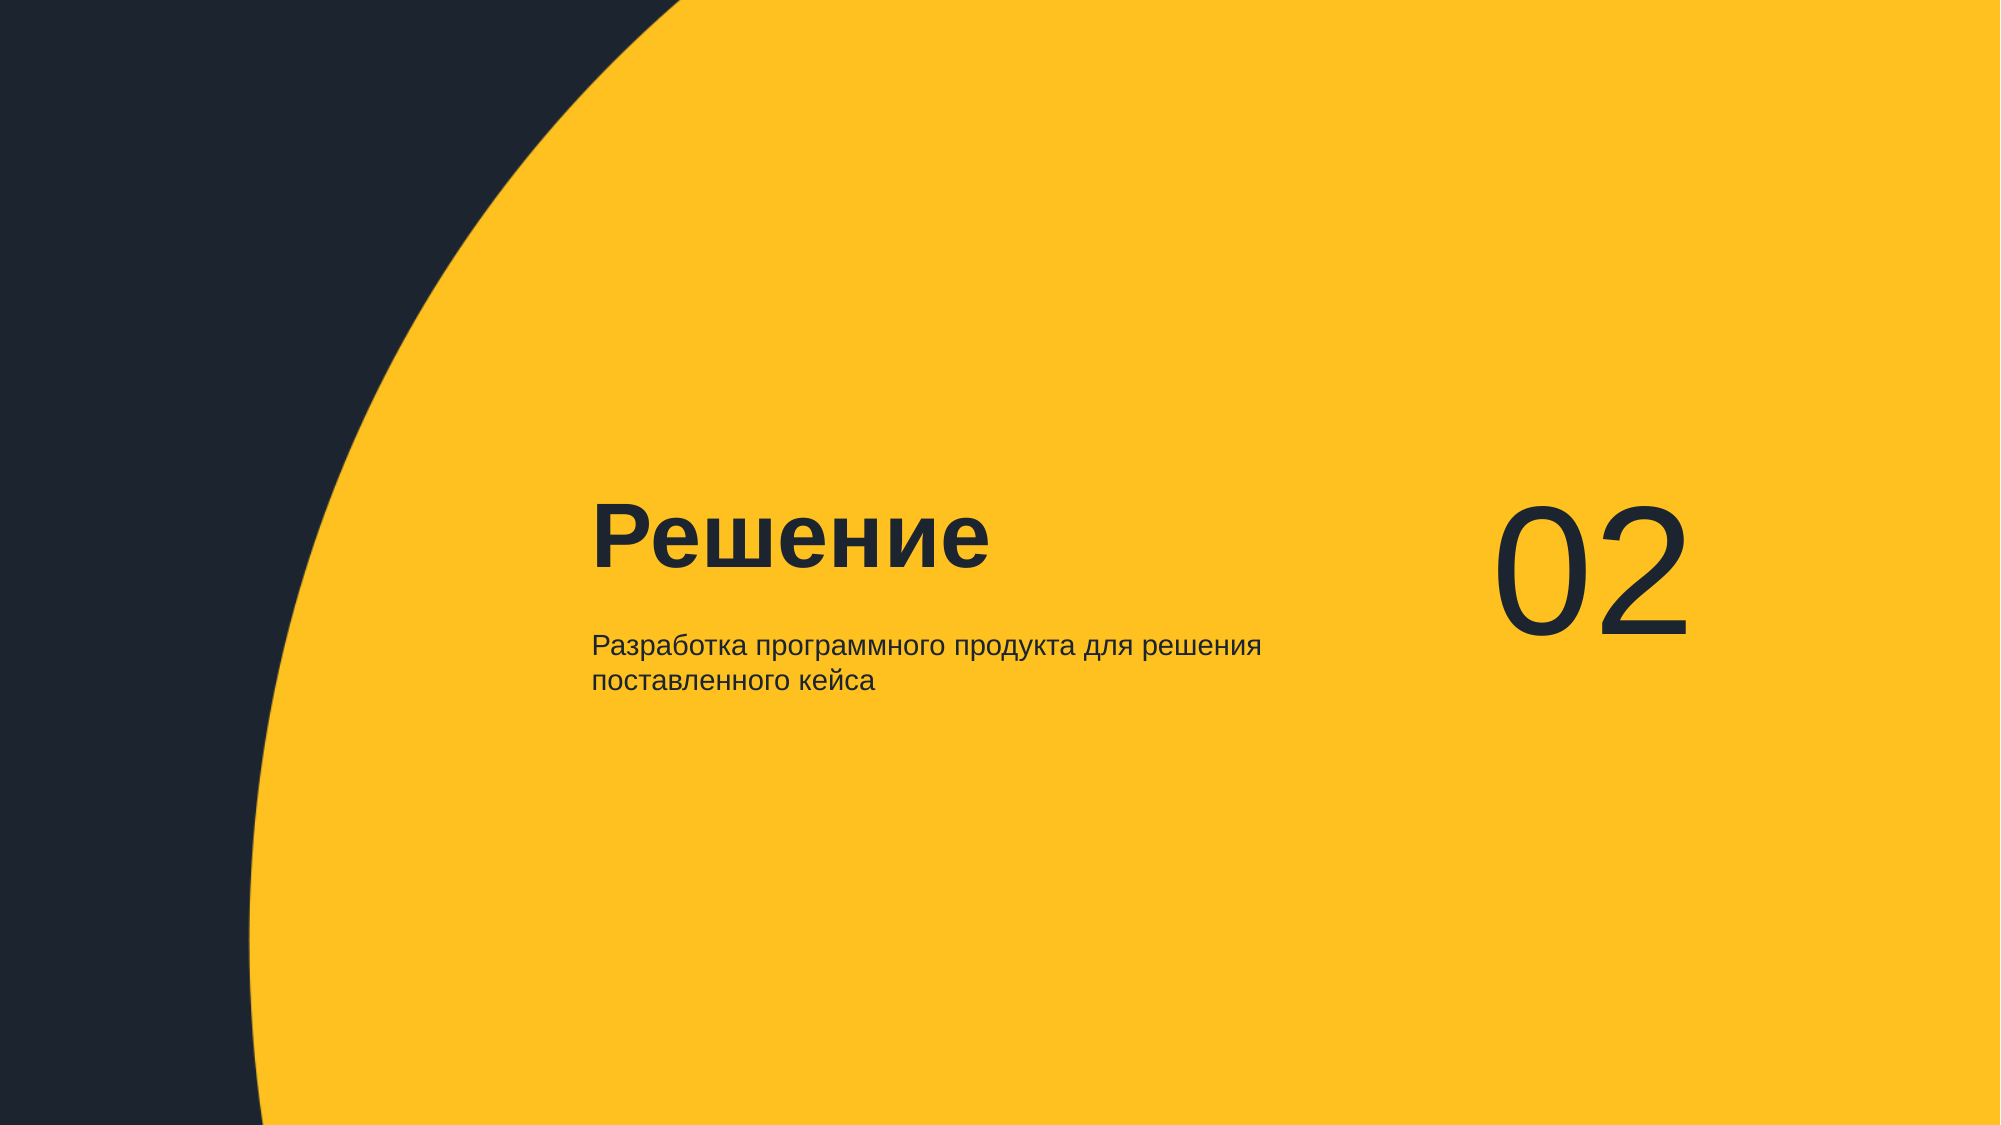

02
Решение
Разработка программного продукта для решения поставленного кейса